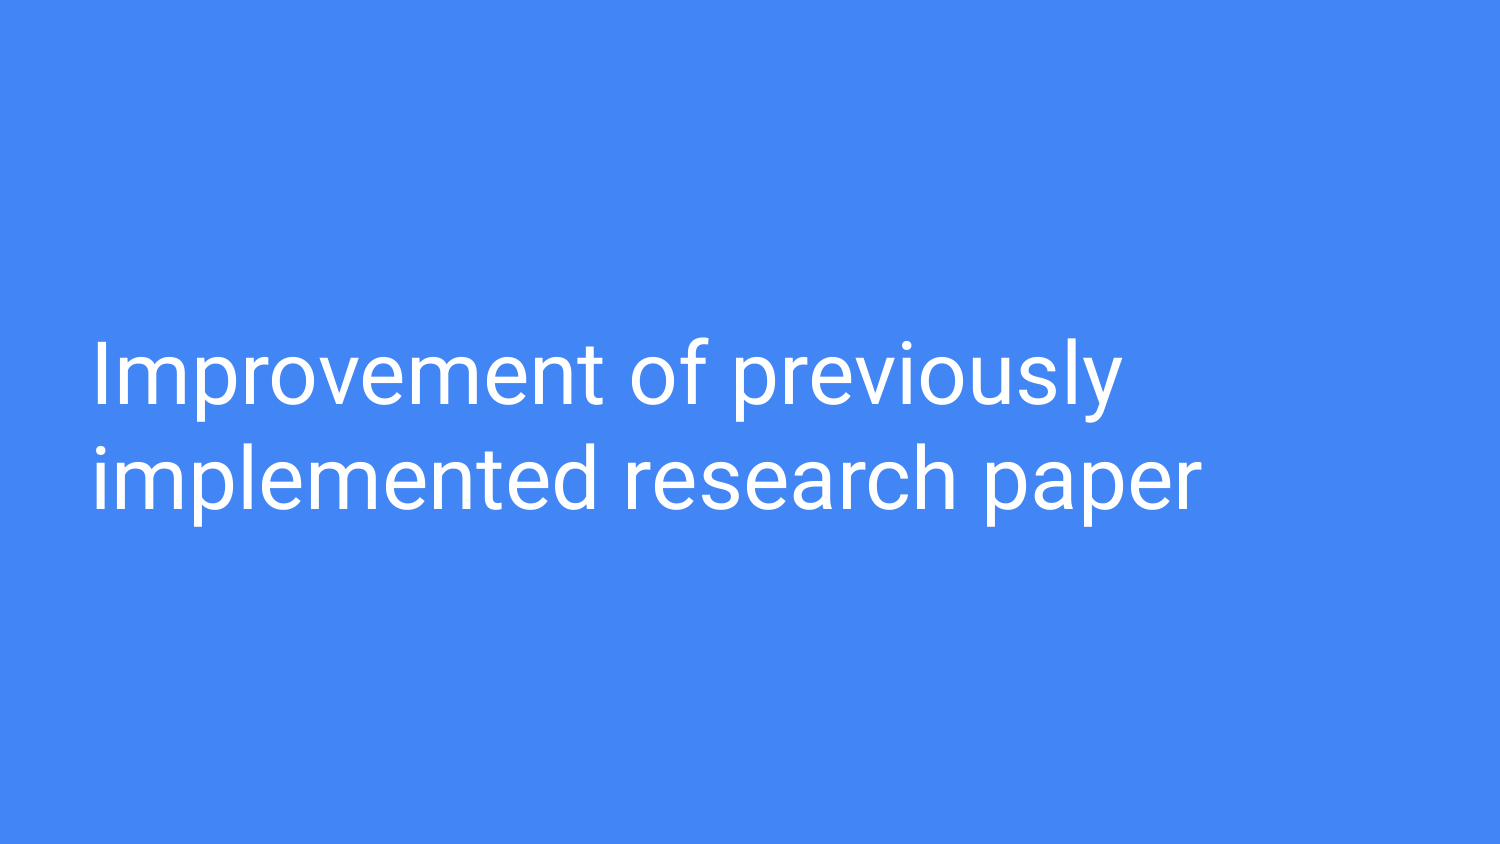

# Improvement of previously implemented research paper